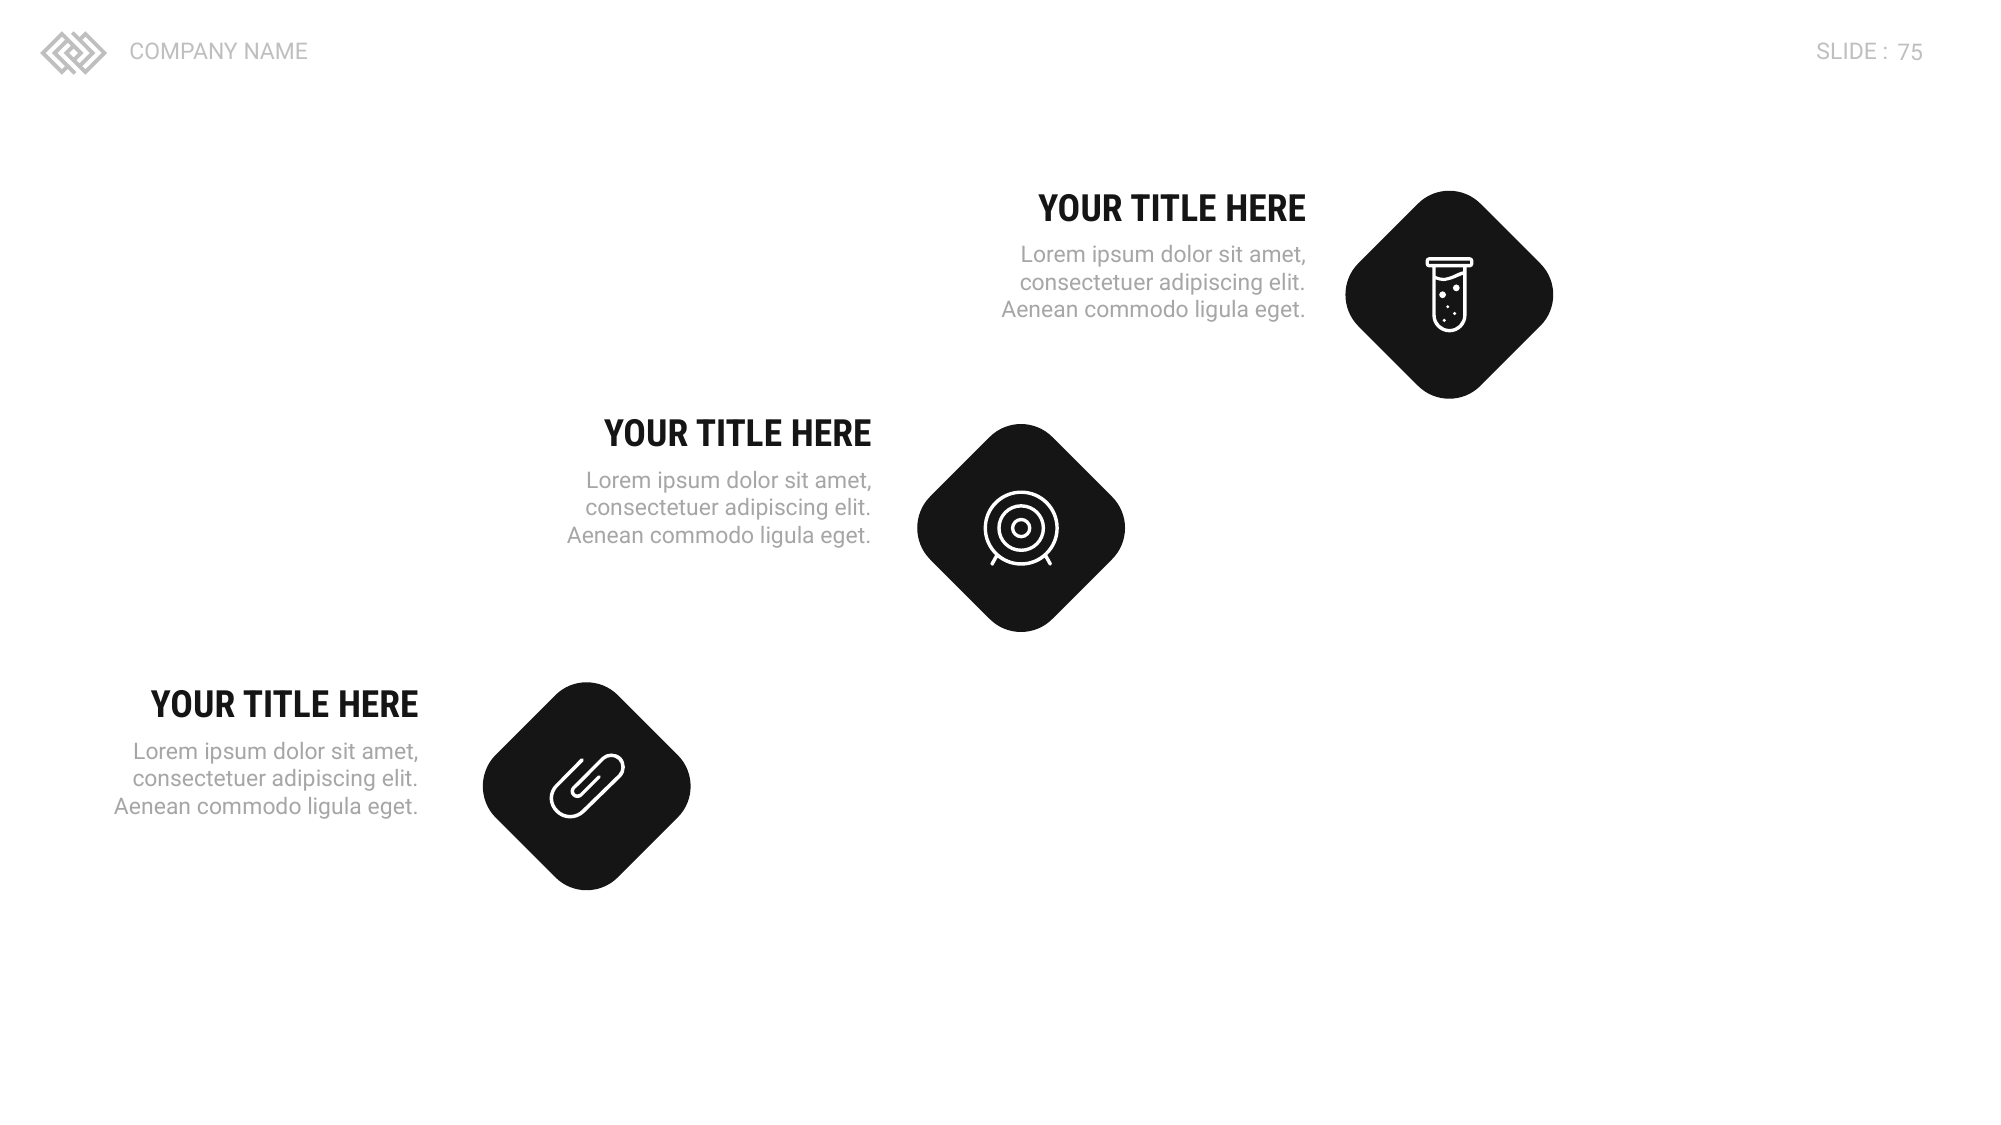

YOUR TITLE HERE

Lorem ipsum dolor sit amet, consectetuer adipiscing elit. Aenean commodo ligula eget.

YOUR TITLE HERE

Lorem ipsum dolor sit amet, consectetuer adipiscing elit. Aenean commodo ligula eget.

YOUR TITLE HERE

Lorem ipsum dolor sit amet, consectetuer adipiscing elit. Aenean commodo ligula eget.